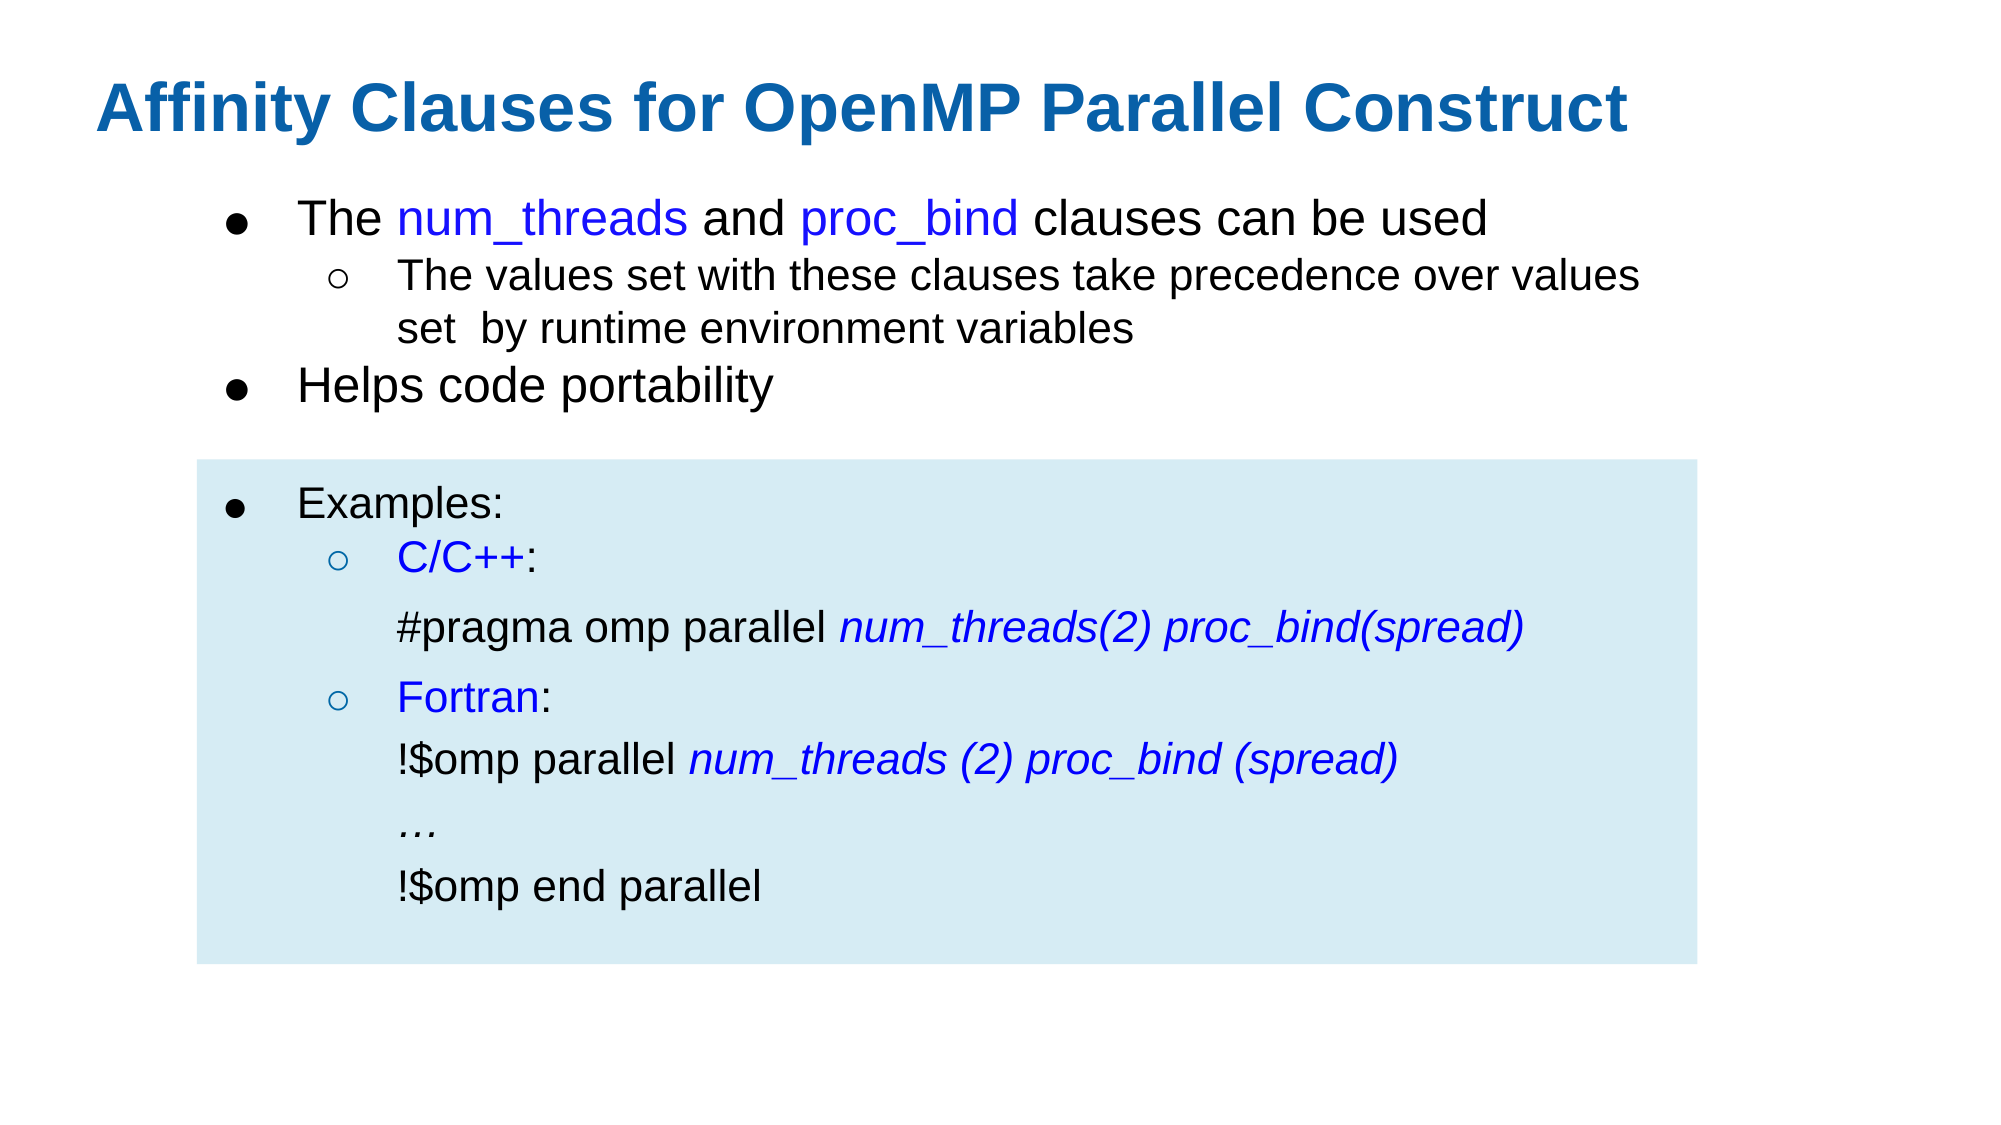

# Affinity Clauses for OpenMP Parallel Construct
The num_threads and proc_bind clauses can be used
The values set with these clauses take precedence over values set  by runtime environment variables
Helps code portability

Examples:
C/C++:
#pragma omp parallel num_threads(2) proc_bind(spread)
Fortran:
!$omp parallel num_threads (2) proc_bind (spread)
…
!$omp end parallel